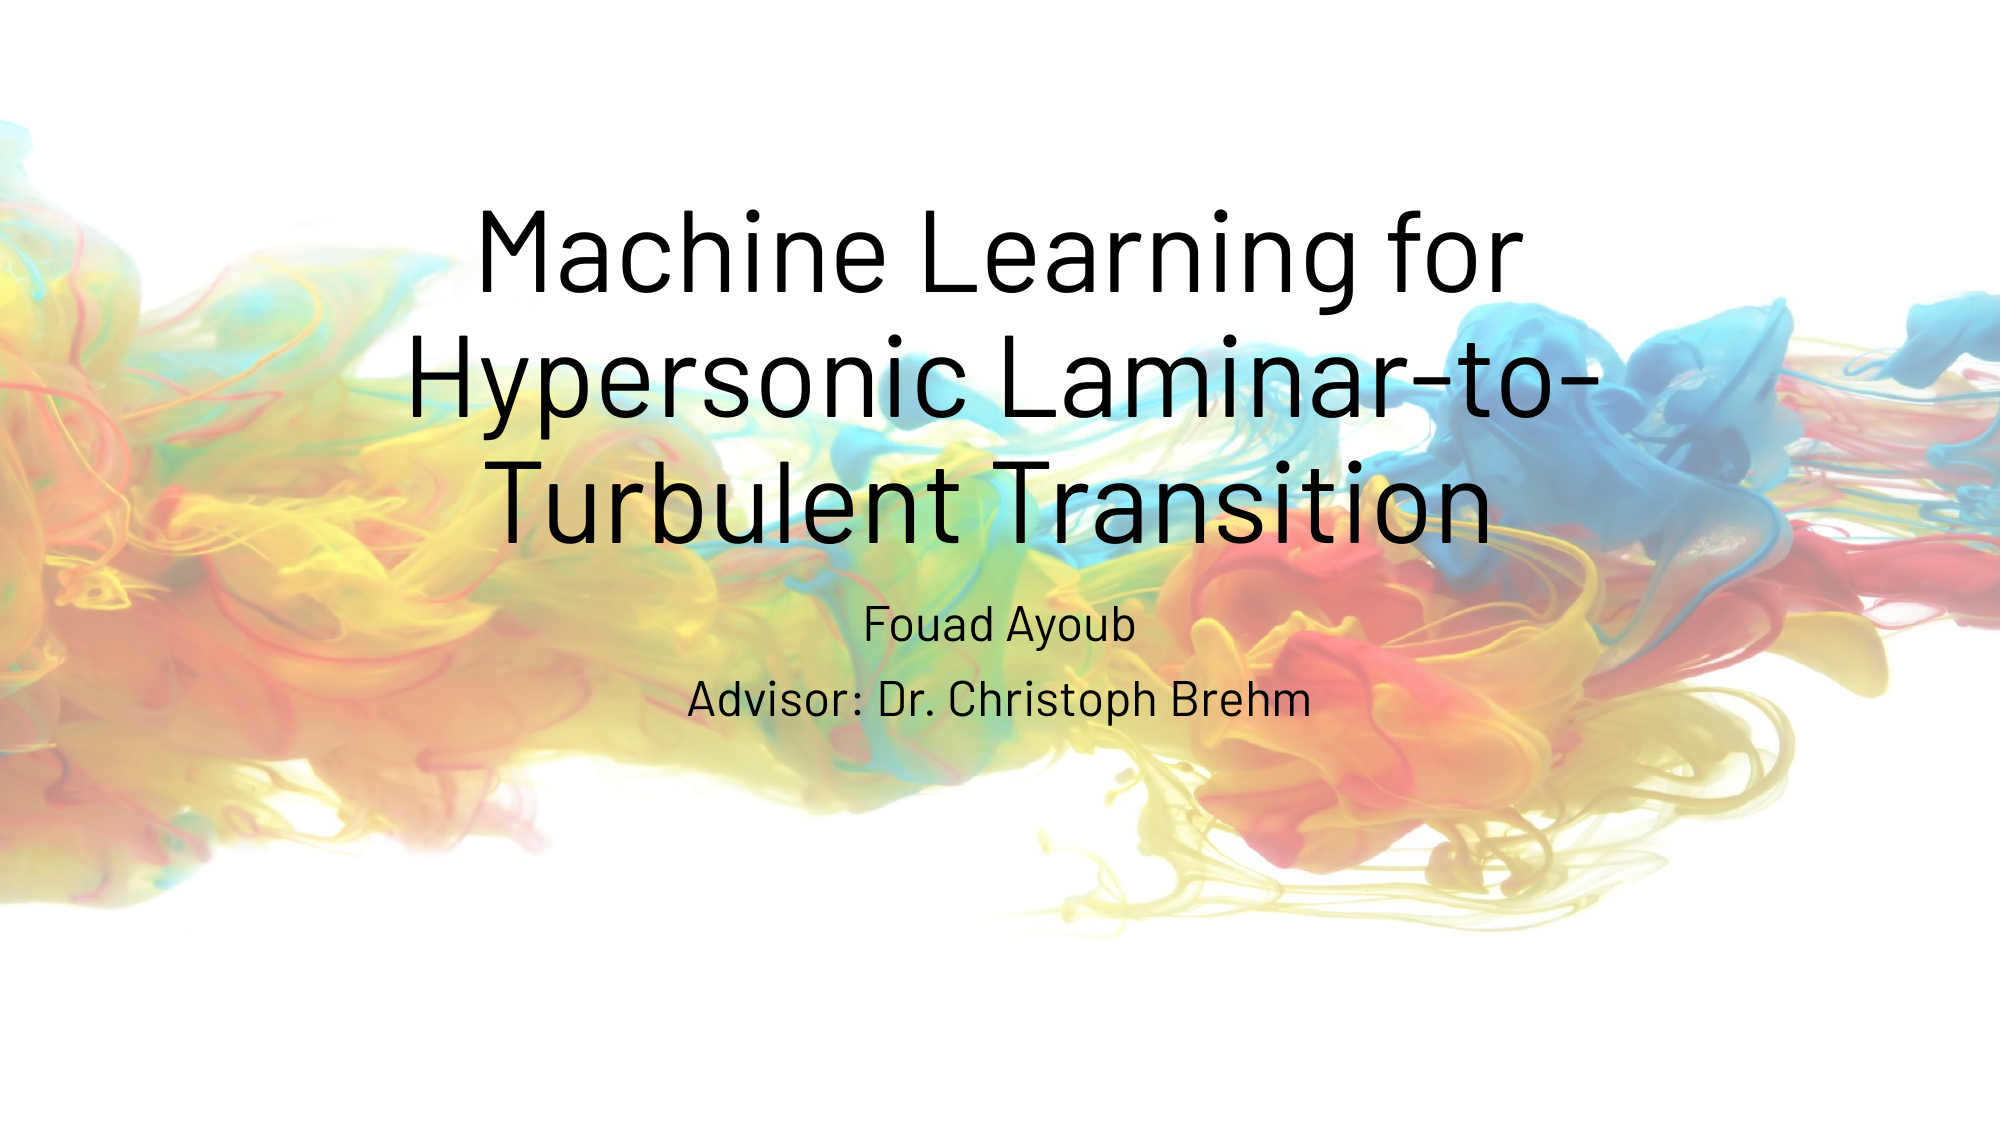

# Machine Learning for Hypersonic Laminar-to-Turbulent Transition
Fouad Ayoub
Advisor: Dr. Christoph Brehm